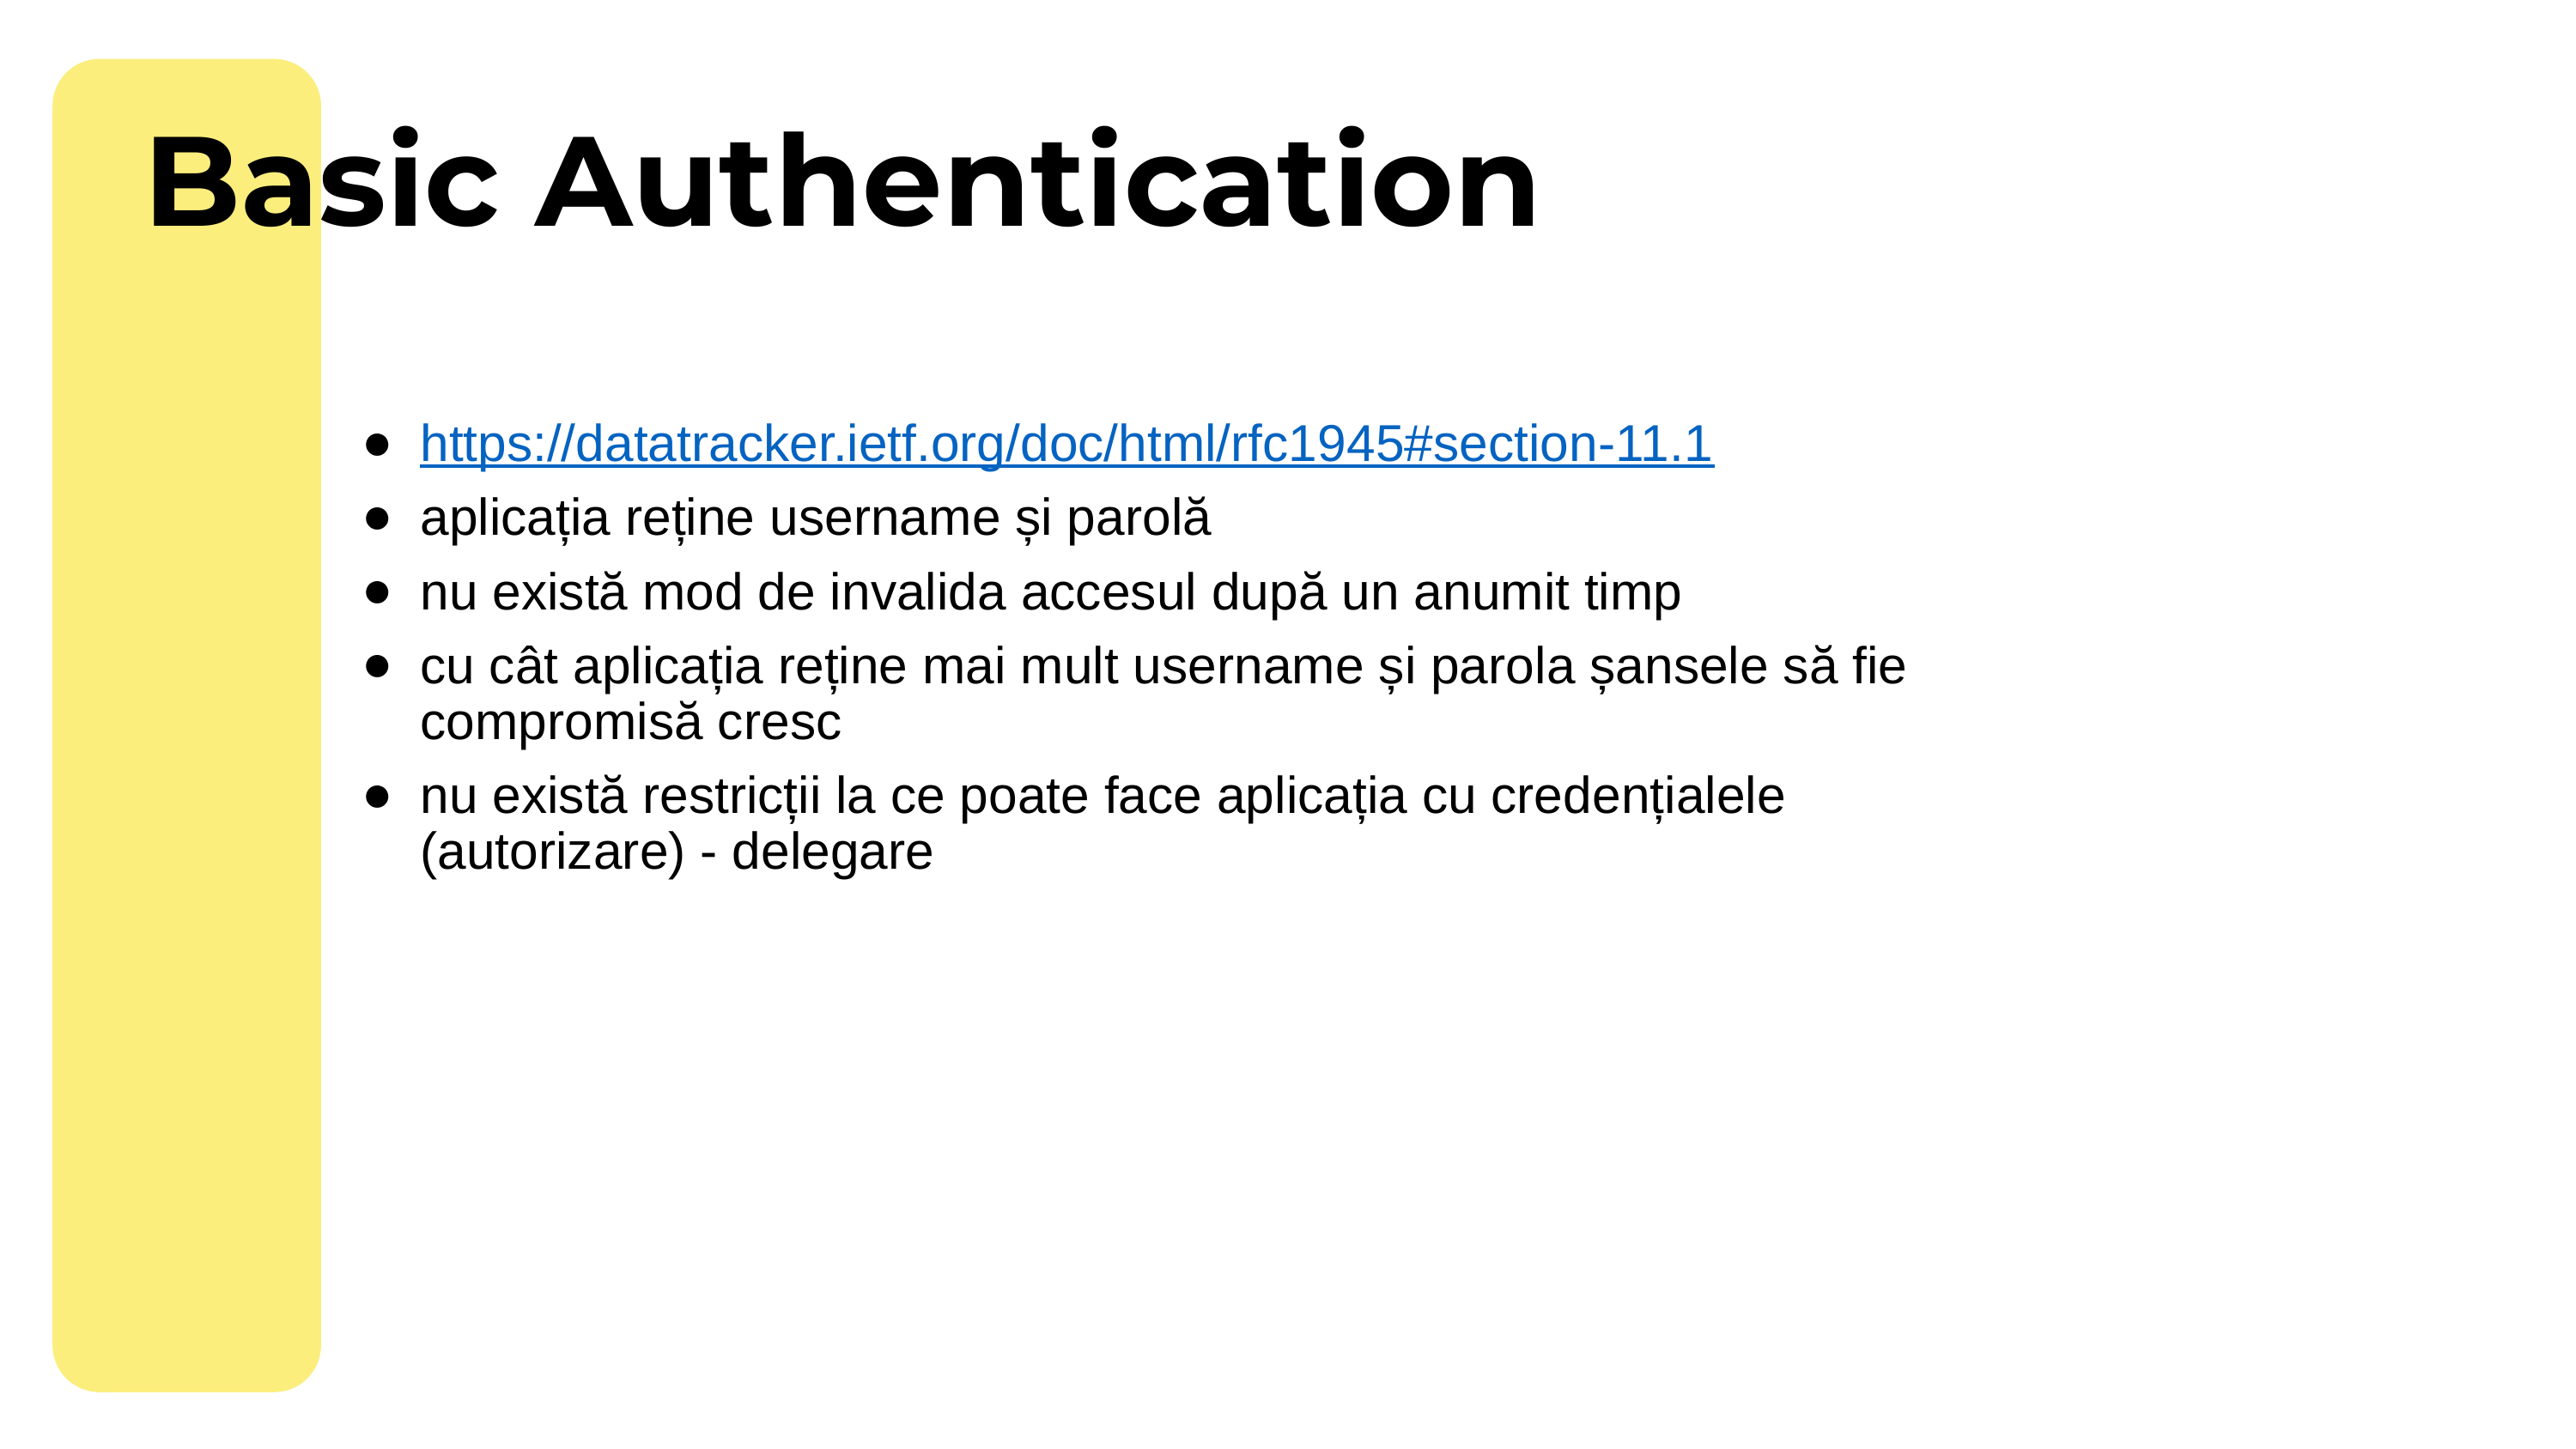

Basic Authentication
https://datatracker.ietf.org/doc/html/rfc1945#section-11.1
aplicația reține username și parolă
nu există mod de invalida accesul după un anumit timp
cu cât aplicația reține mai mult username și parola șansele să fie compromisă cresc
nu există restricții la ce poate face aplicația cu credențialele (autorizare) - delegare